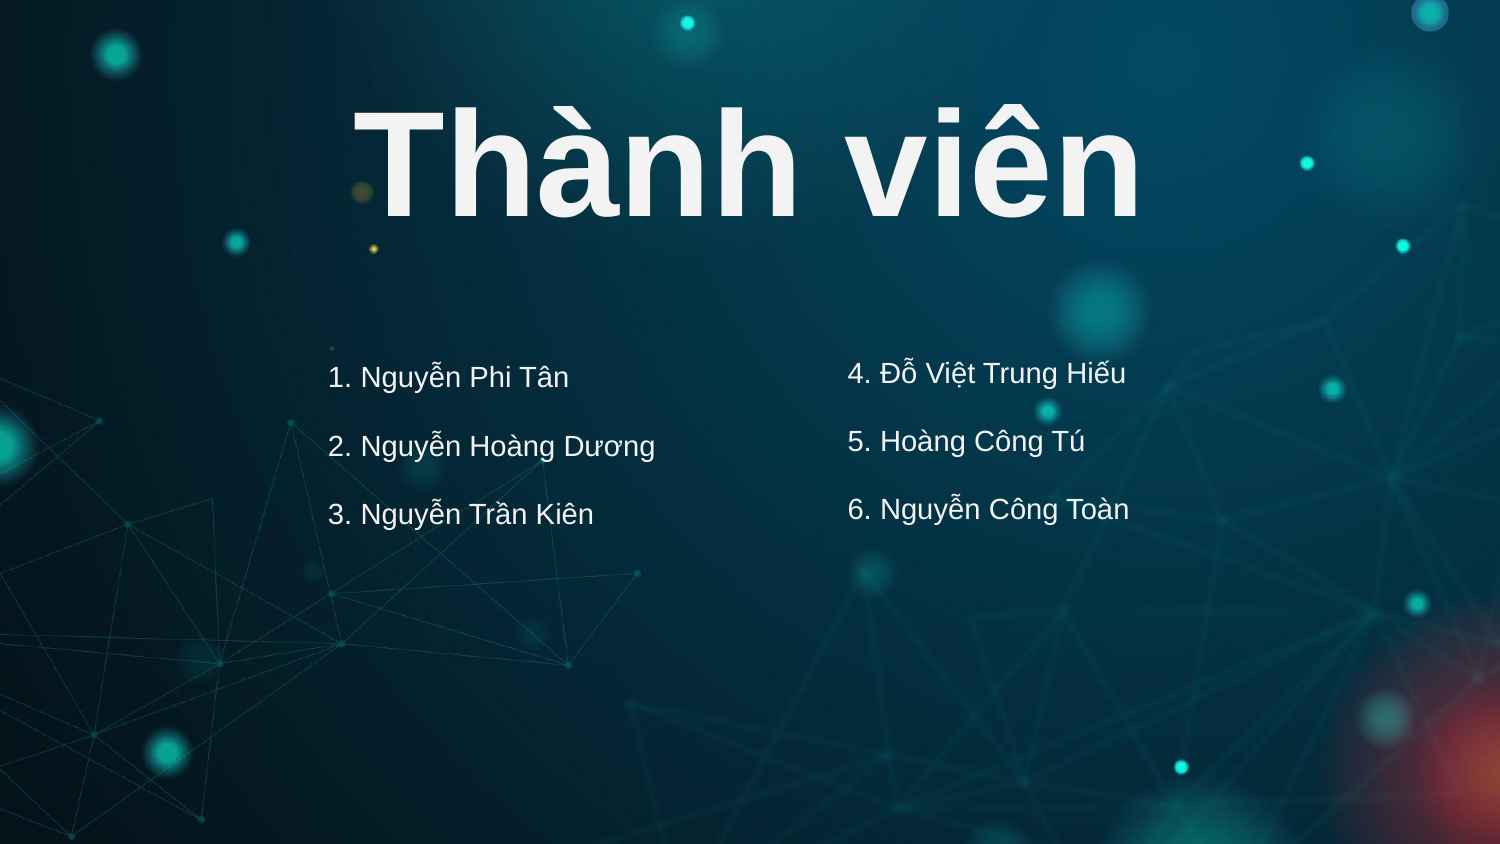

# Thành viên
4. Đỗ Việt Trung Hiếu
5. Hoàng Công Tú
6. Nguyễn Công Toàn
1. Nguyễn Phi Tân
2. Nguyễn Hoàng Dương
3. Nguyễn Trần Kiên